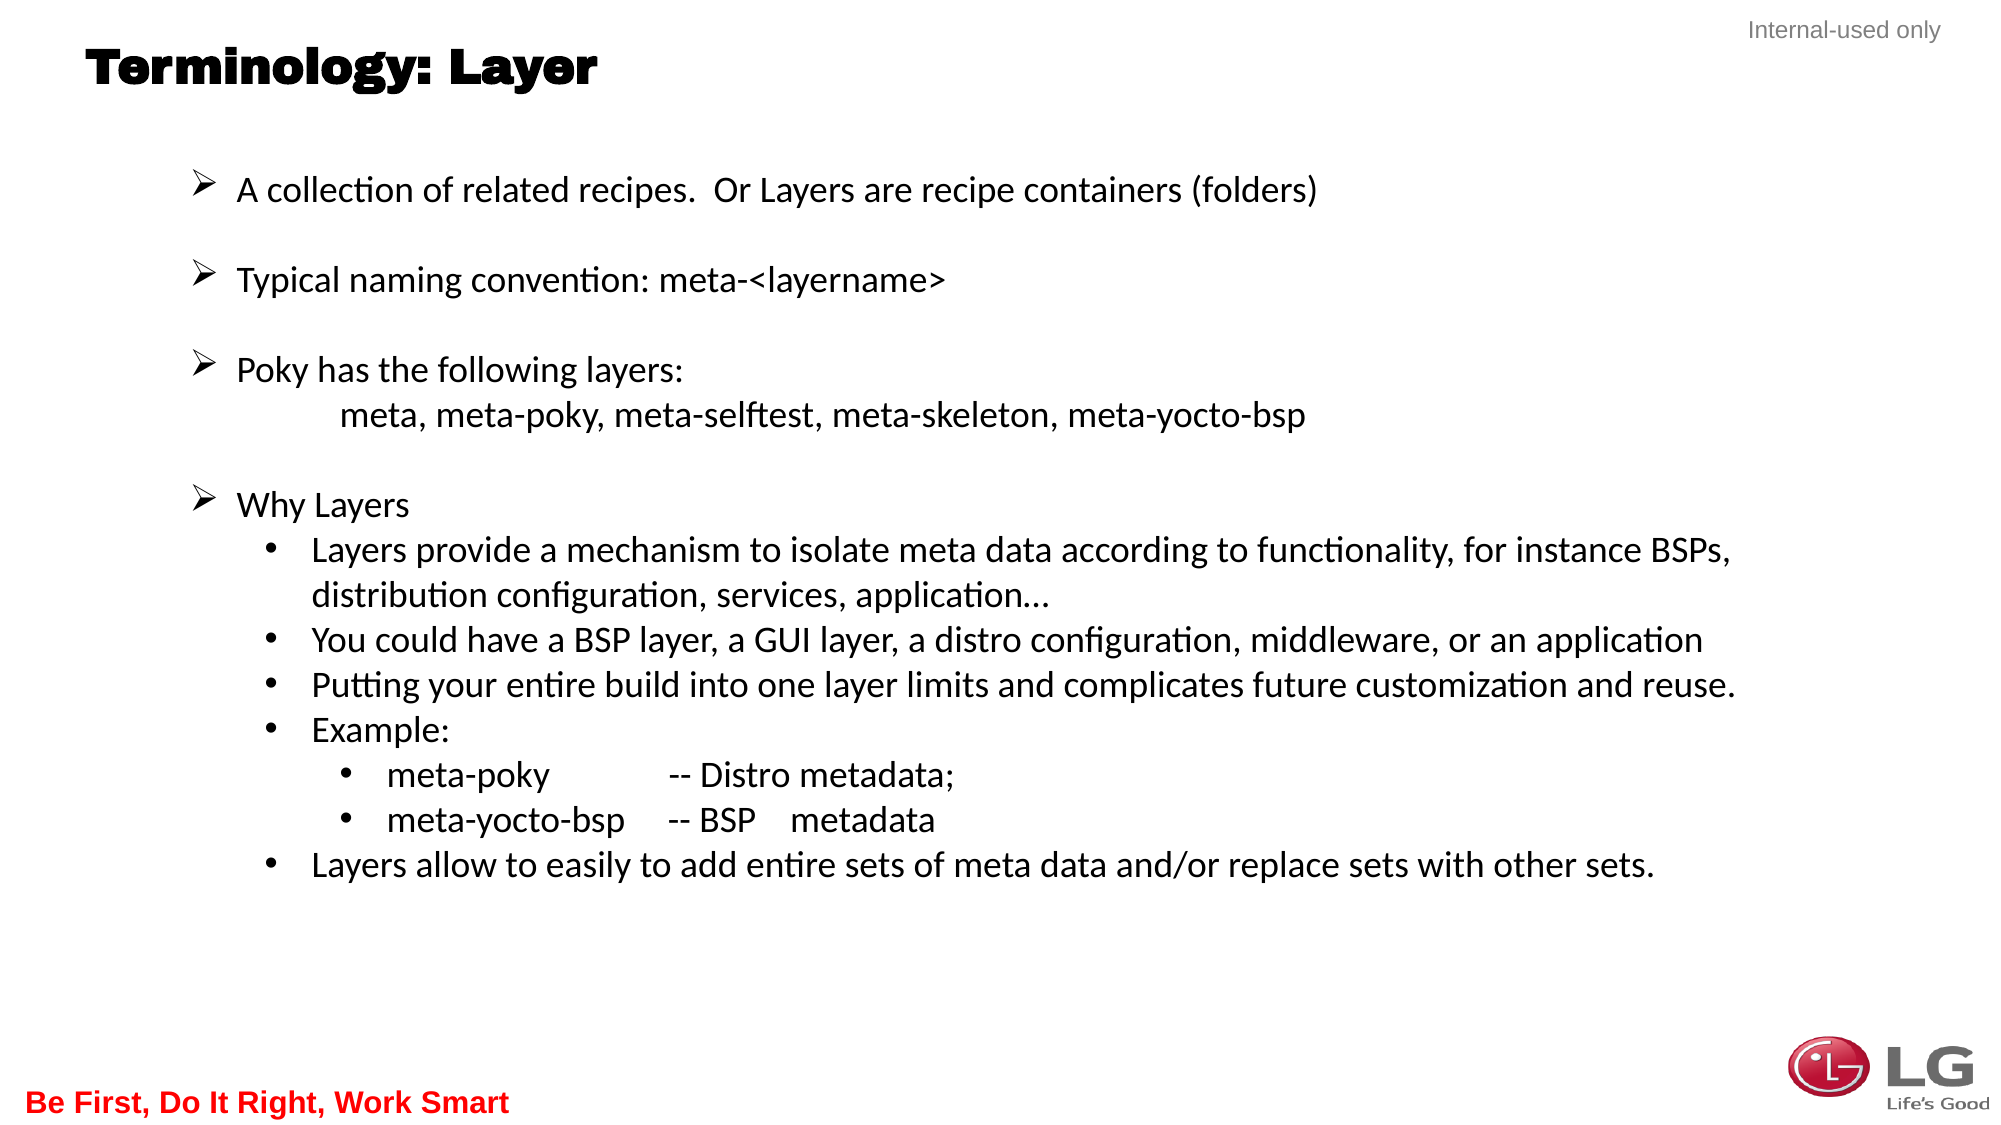

# Terminology: Layer
A collection of related recipes.  Or Layers are recipe containers (folders)

Typical naming convention: meta-<layername>

Poky has the following layers:
	meta, meta-poky, meta-selftest, meta-skeleton, meta-yocto-bsp

Why Layers
Layers provide a mechanism to isolate meta data according to functionality, for instance BSPs, distribution configuration, services, application…
You could have a BSP layer, a GUI layer, a distro configuration, middleware, or an application
Putting your entire build into one layer limits and complicates future customization and reuse.
Example:
meta-poky              -- Distro metadata;
meta-yocto-bsp     -- BSP    metadata
Layers allow to easily to add entire sets of meta data and/or replace sets with other sets.